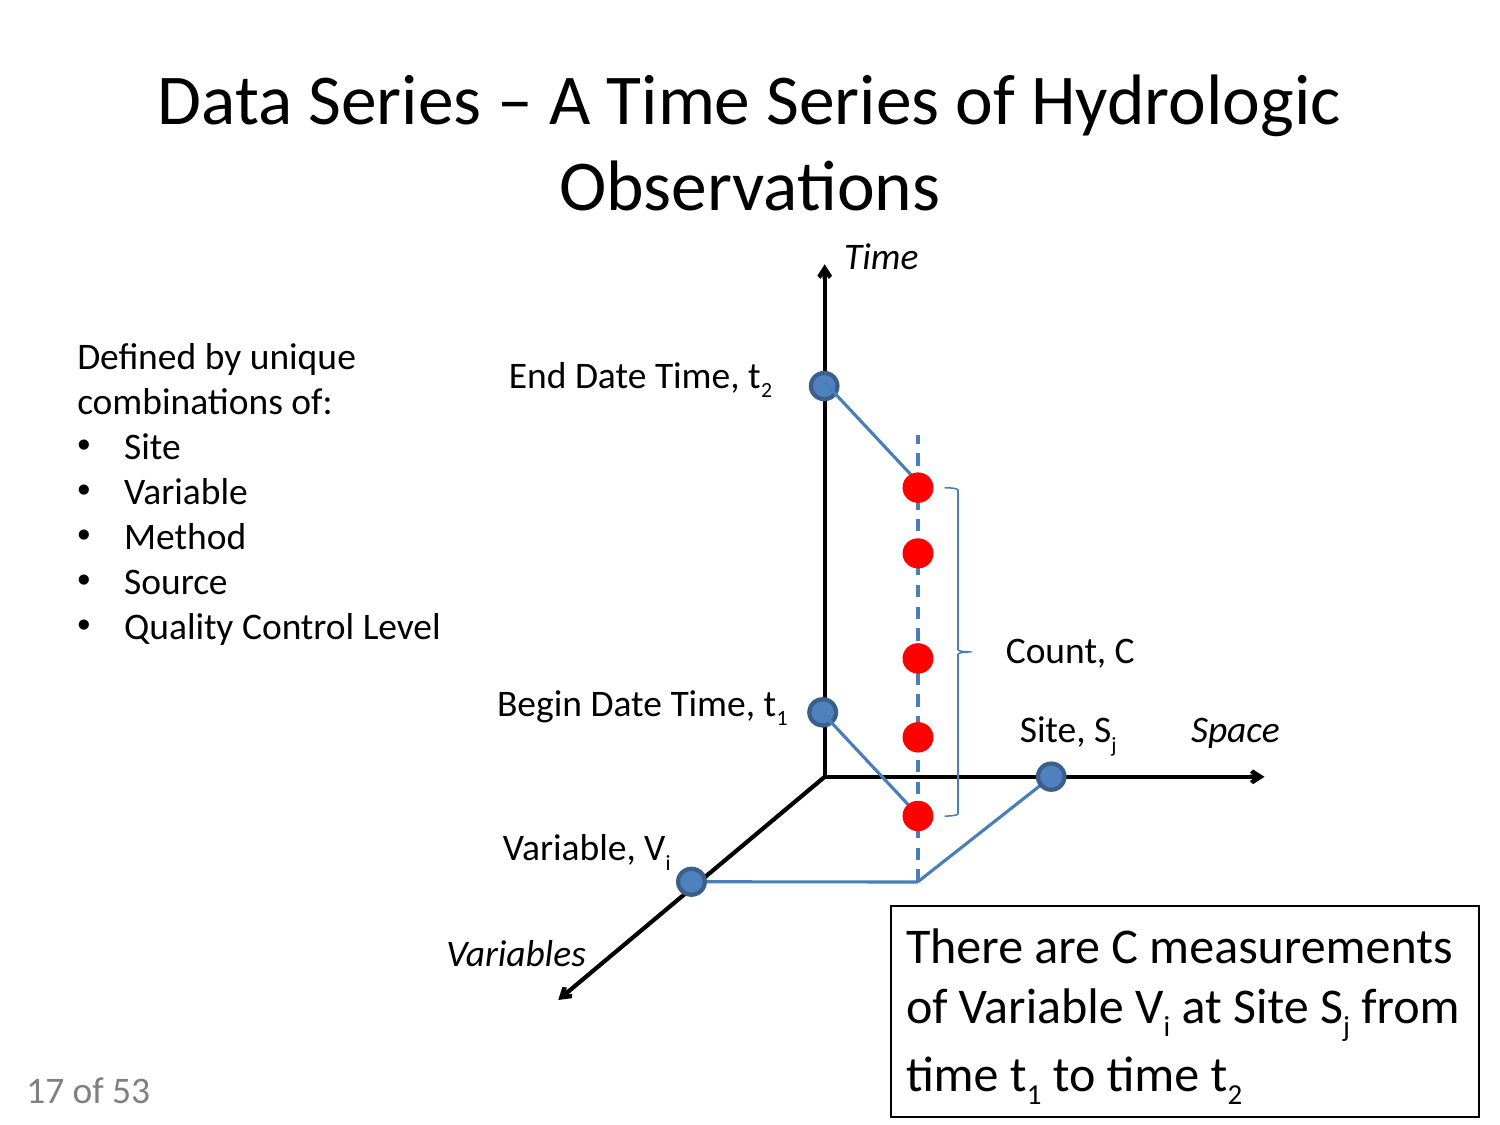

# Data Series – A Time Series of Hydrologic Observations
Time
End Date Time, t2

Count, C

Begin Date Time, t1
Site, Sj
Space

Variable, Vi

Variables
Defined by unique combinations of:
Site
Variable
Method
Source
Quality Control Level
There are C measurements of Variable Vi at Site Sj from time t1 to time t2